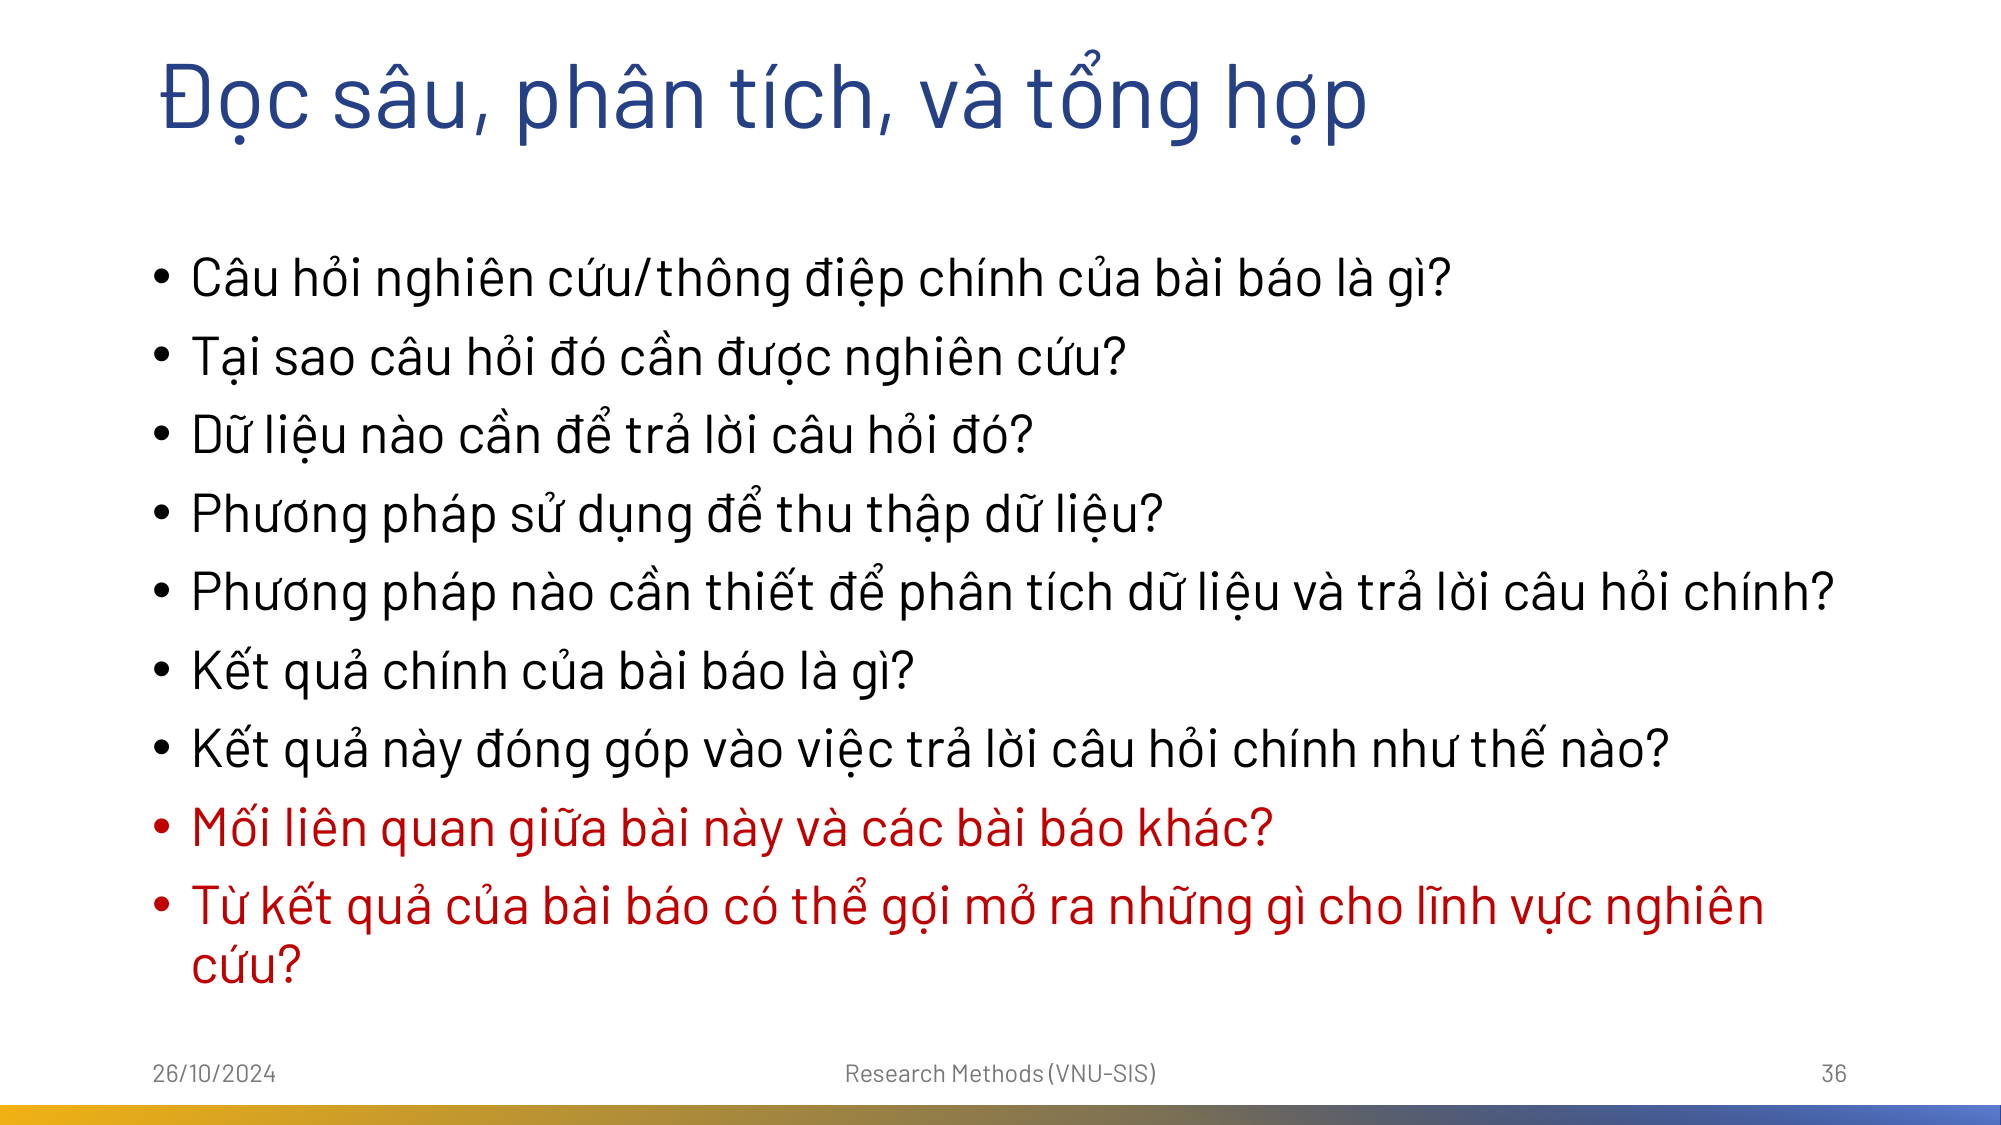

# Đọc sâu, phân tích, và tổng hợp
Câu hỏi nghiên cứu/thông điệp chính của bài báo là gì?
Tại sao câu hỏi đó cần được nghiên cứu?
Dữ liệu nào cần để trả lời câu hỏi đó?
Phương pháp sử dụng để thu thập dữ liệu?
Phương pháp nào cần thiết để phân tích dữ liệu và trả lời câu hỏi chính?
Kết quả chính của bài báo là gì?
Kết quả này đóng góp vào việc trả lời câu hỏi chính như thế nào?
Mối liên quan giữa bài này và các bài báo khác?
Từ kết quả của bài báo có thể gợi mở ra những gì cho lĩnh vực nghiên cứu?

26/10/2024
Research Methods (VNU-SIS)
36